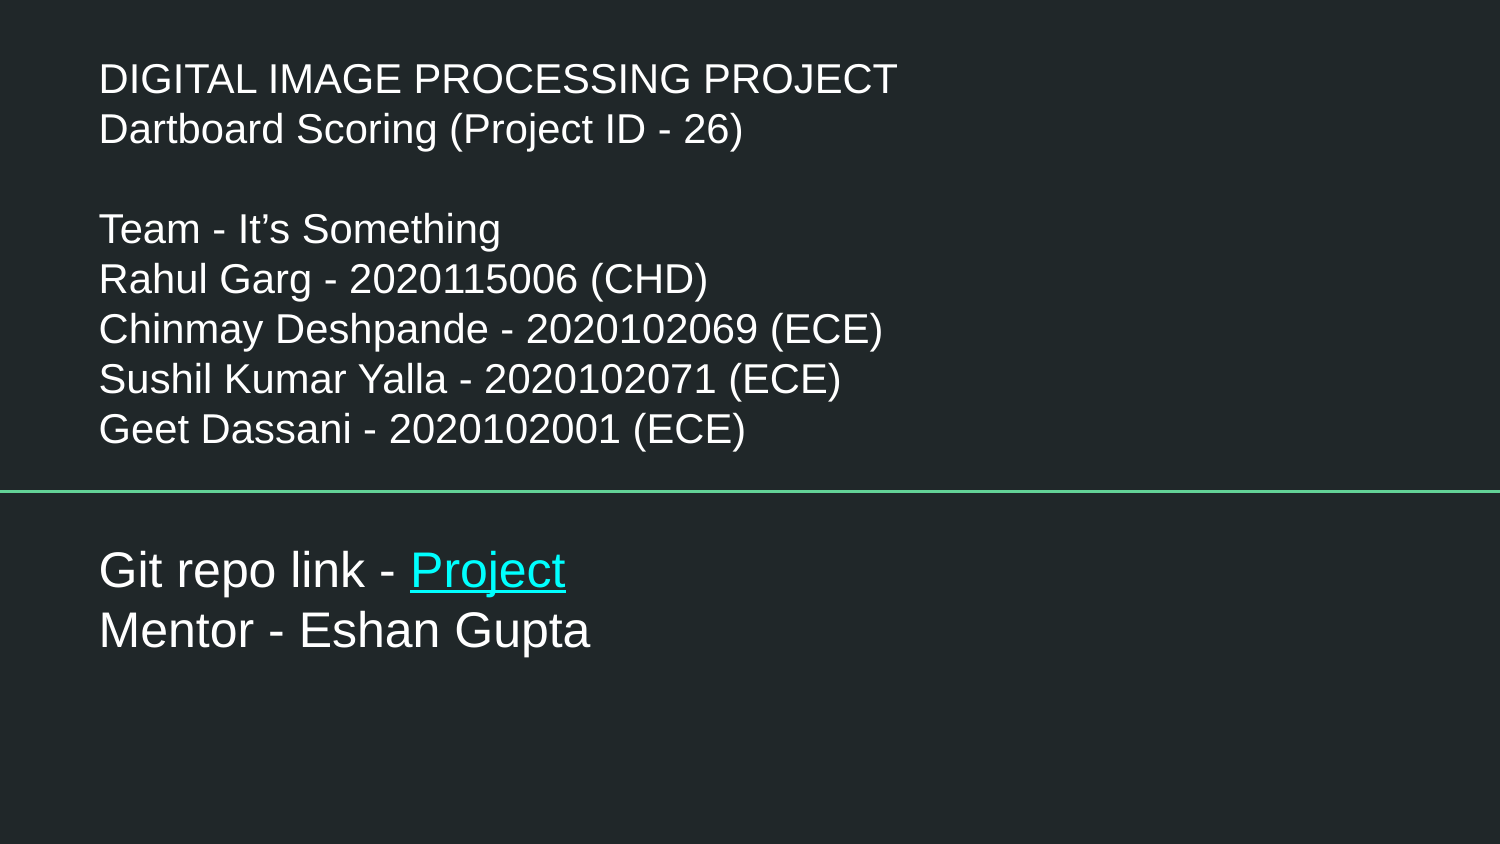

# DIGITAL IMAGE PROCESSING PROJECT
Dartboard Scoring (Project ID - 26)

Team - It’s Something
Rahul Garg - 2020115006 (CHD)
Chinmay Deshpande - 2020102069 (ECE)
Sushil Kumar Yalla - 2020102071 (ECE)
Geet Dassani - 2020102001 (ECE)
Git repo link - Project
Mentor - Eshan Gupta